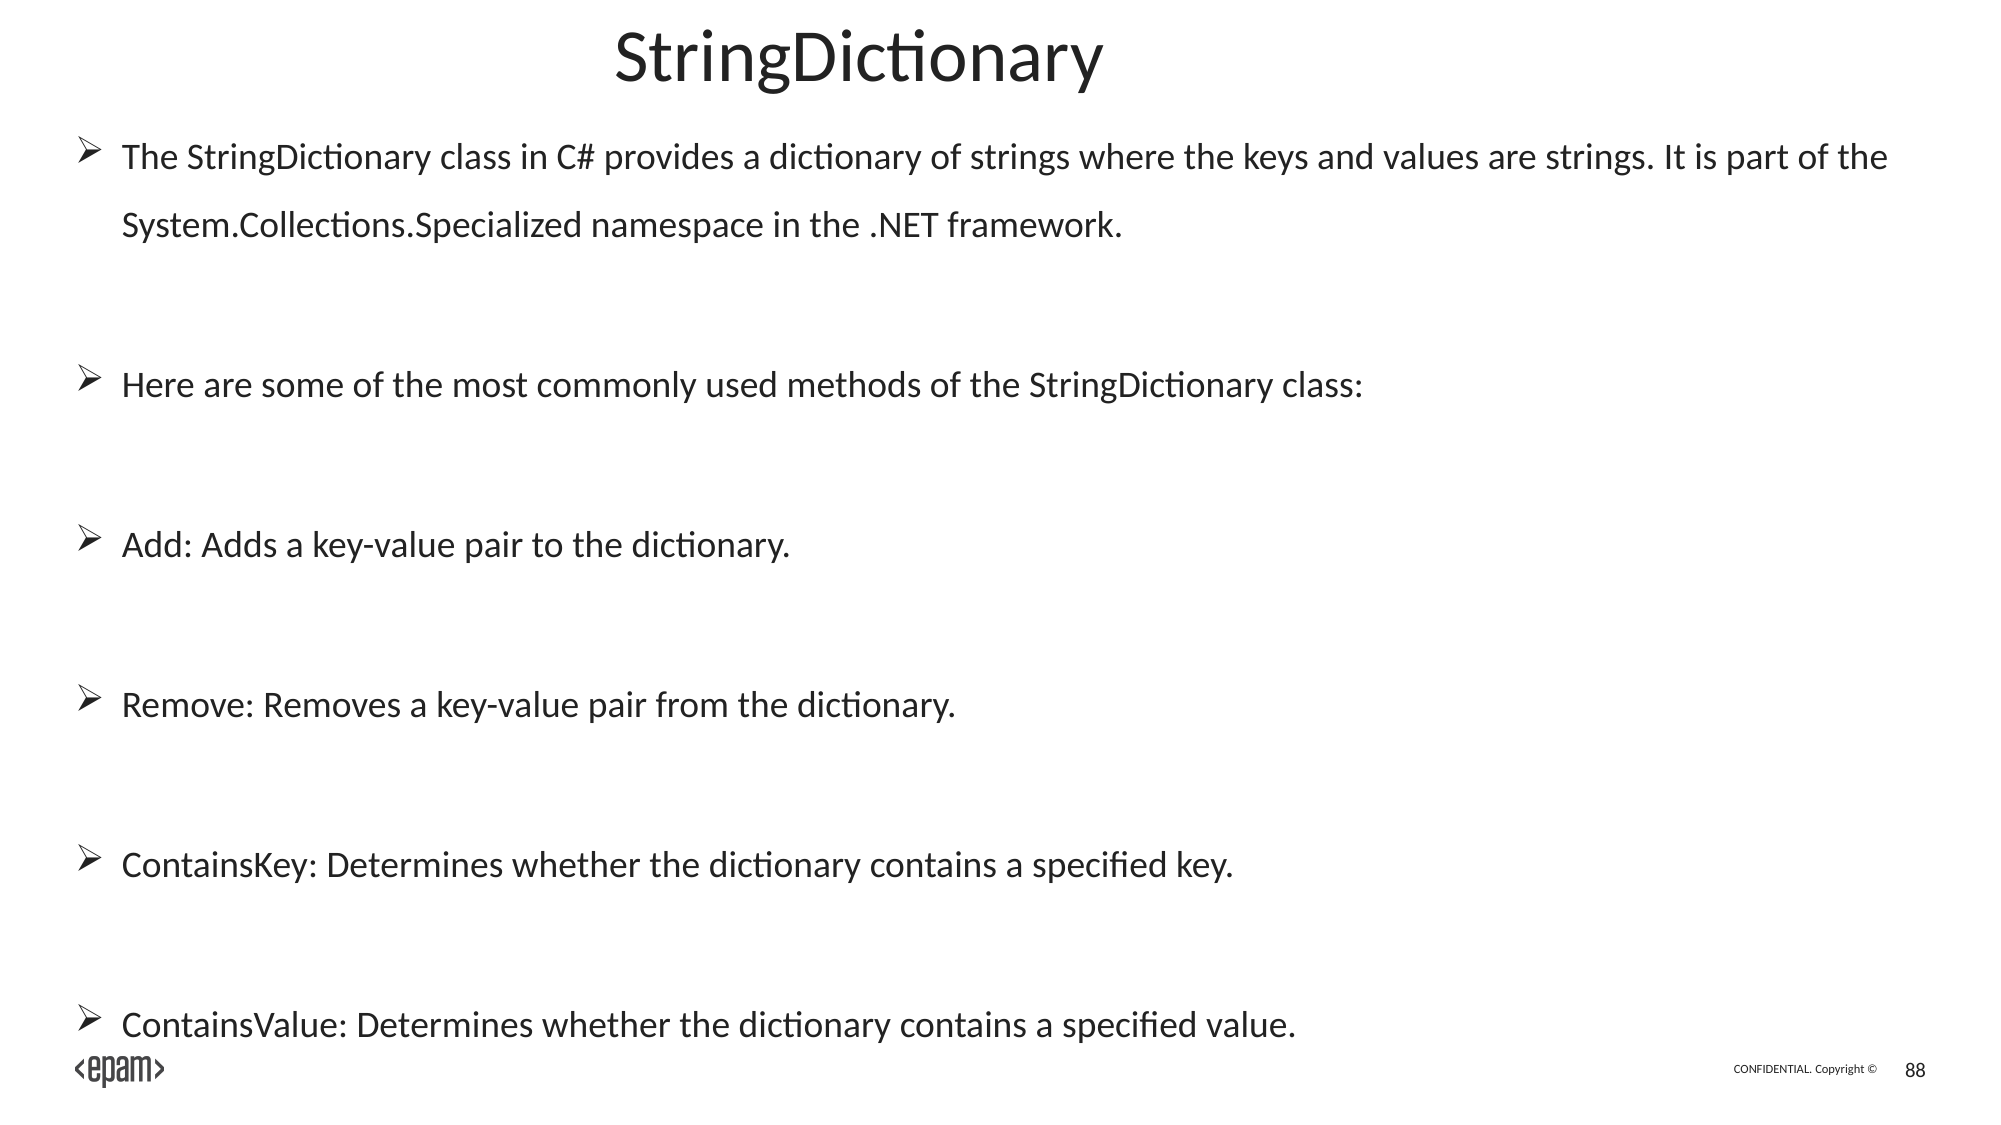

# StringDictionary
The StringDictionary class in C# provides a dictionary of strings where the keys and values are strings. It is part of the System.Collections.Specialized namespace in the .NET framework.

Here are some of the most commonly used methods of the StringDictionary class:

Add: Adds a key-value pair to the dictionary.

Remove: Removes a key-value pair from the dictionary.

ContainsKey: Determines whether the dictionary contains a specified key.

ContainsValue: Determines whether the dictionary contains a specified value.